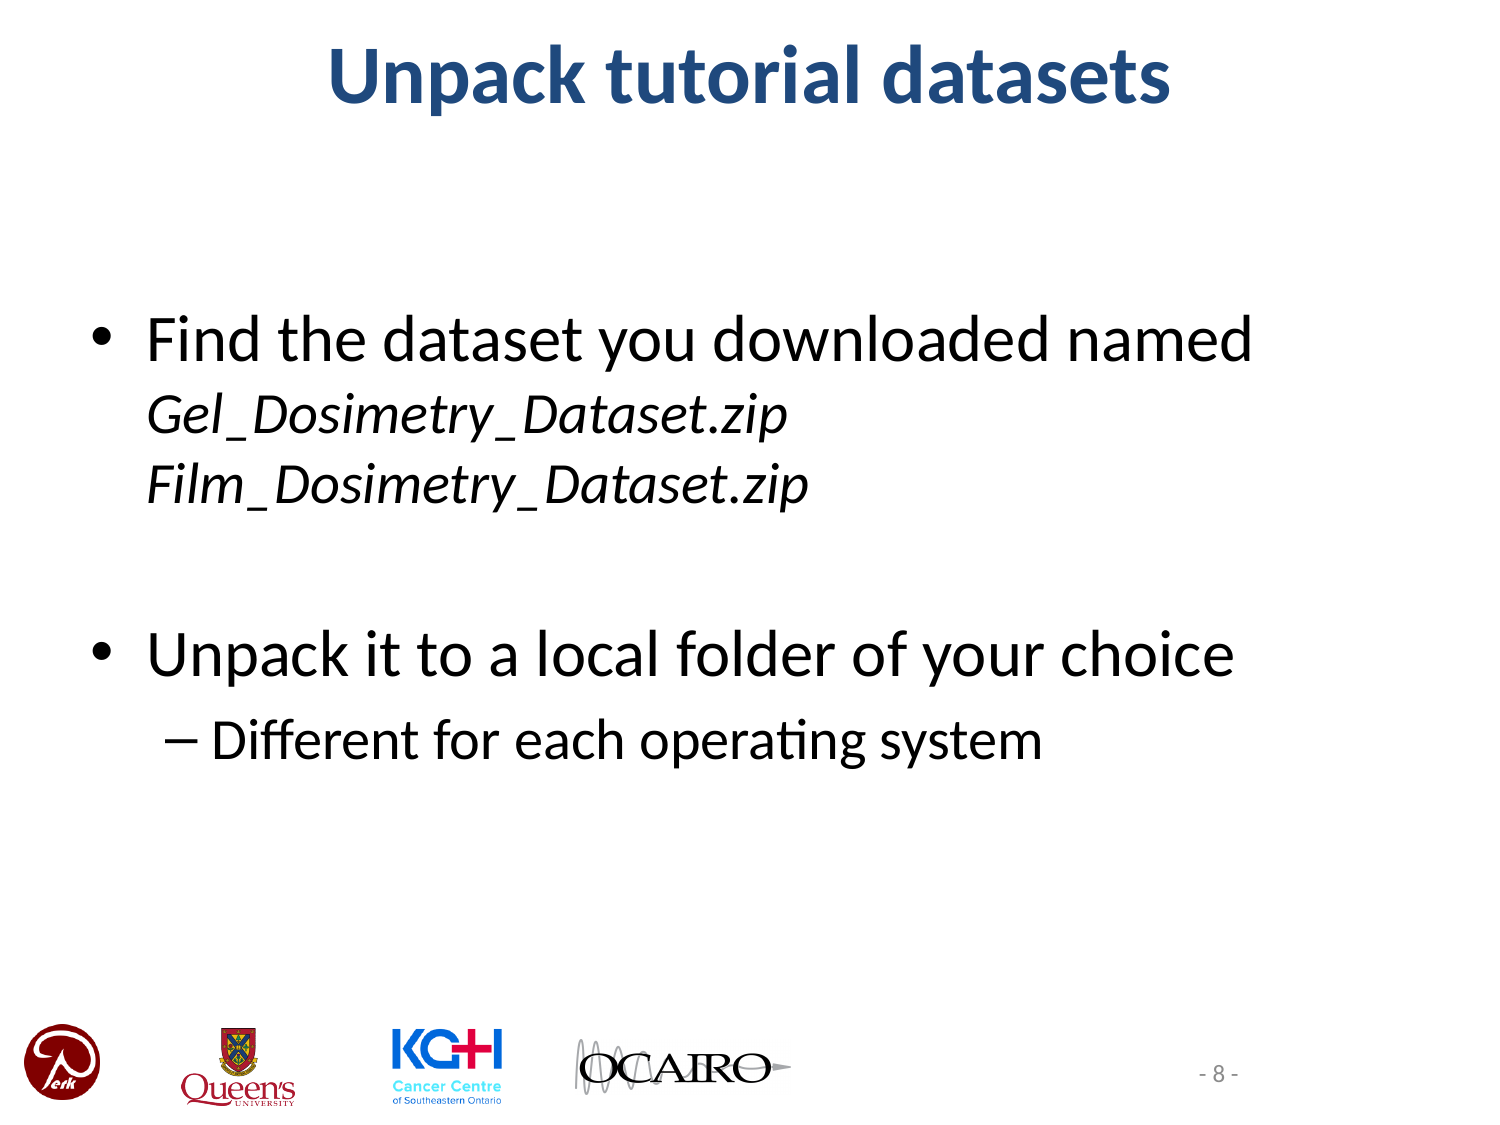

Unpack tutorial datasets
Find the dataset you downloaded named
Gel_Dosimetry_Dataset.zip
Film_Dosimetry_Dataset.zip

Unpack it to a local folder of your choice
Different for each operating system

- 8 -